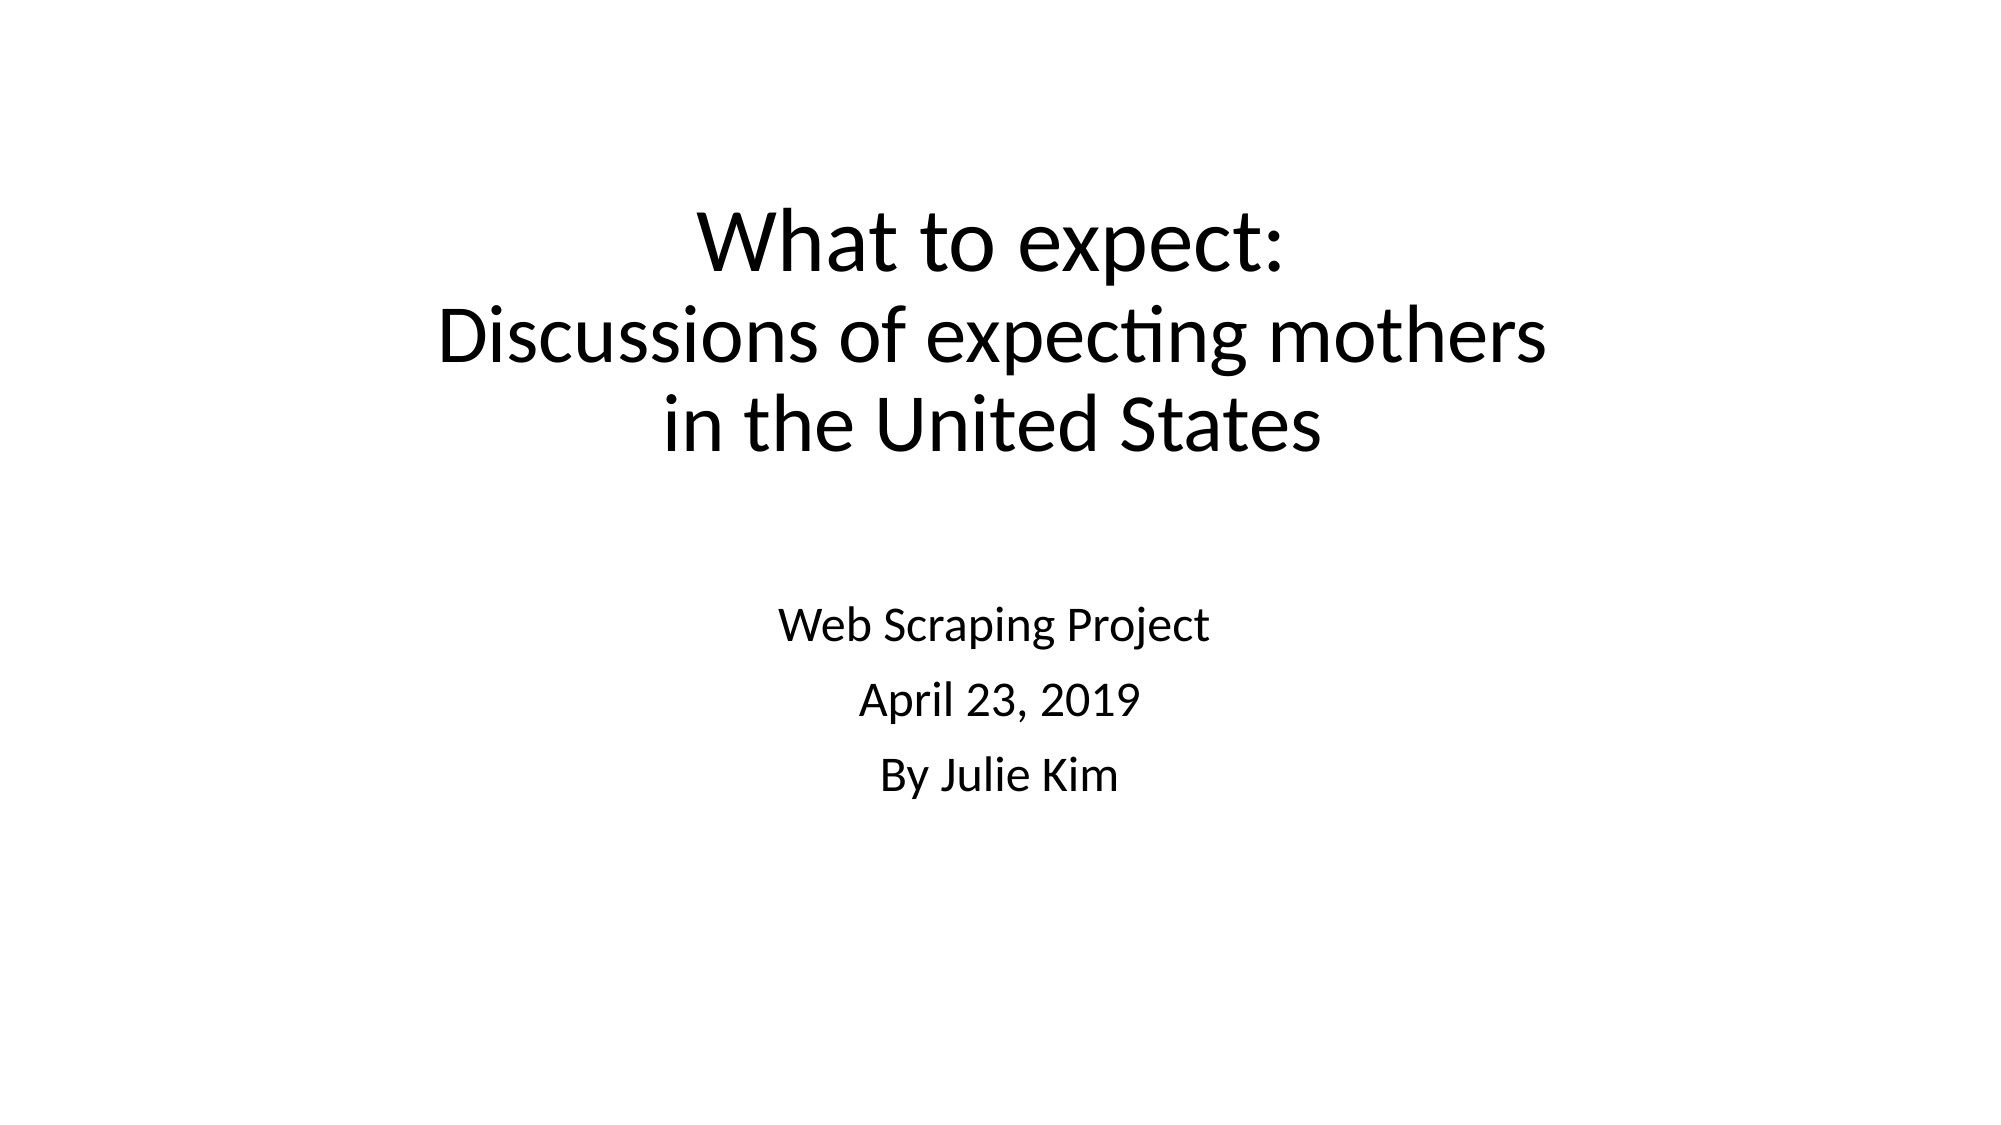

# What to expect: Discussions of expecting mothers in the United States
Web Scraping Project
April 23, 2019
By Julie Kim